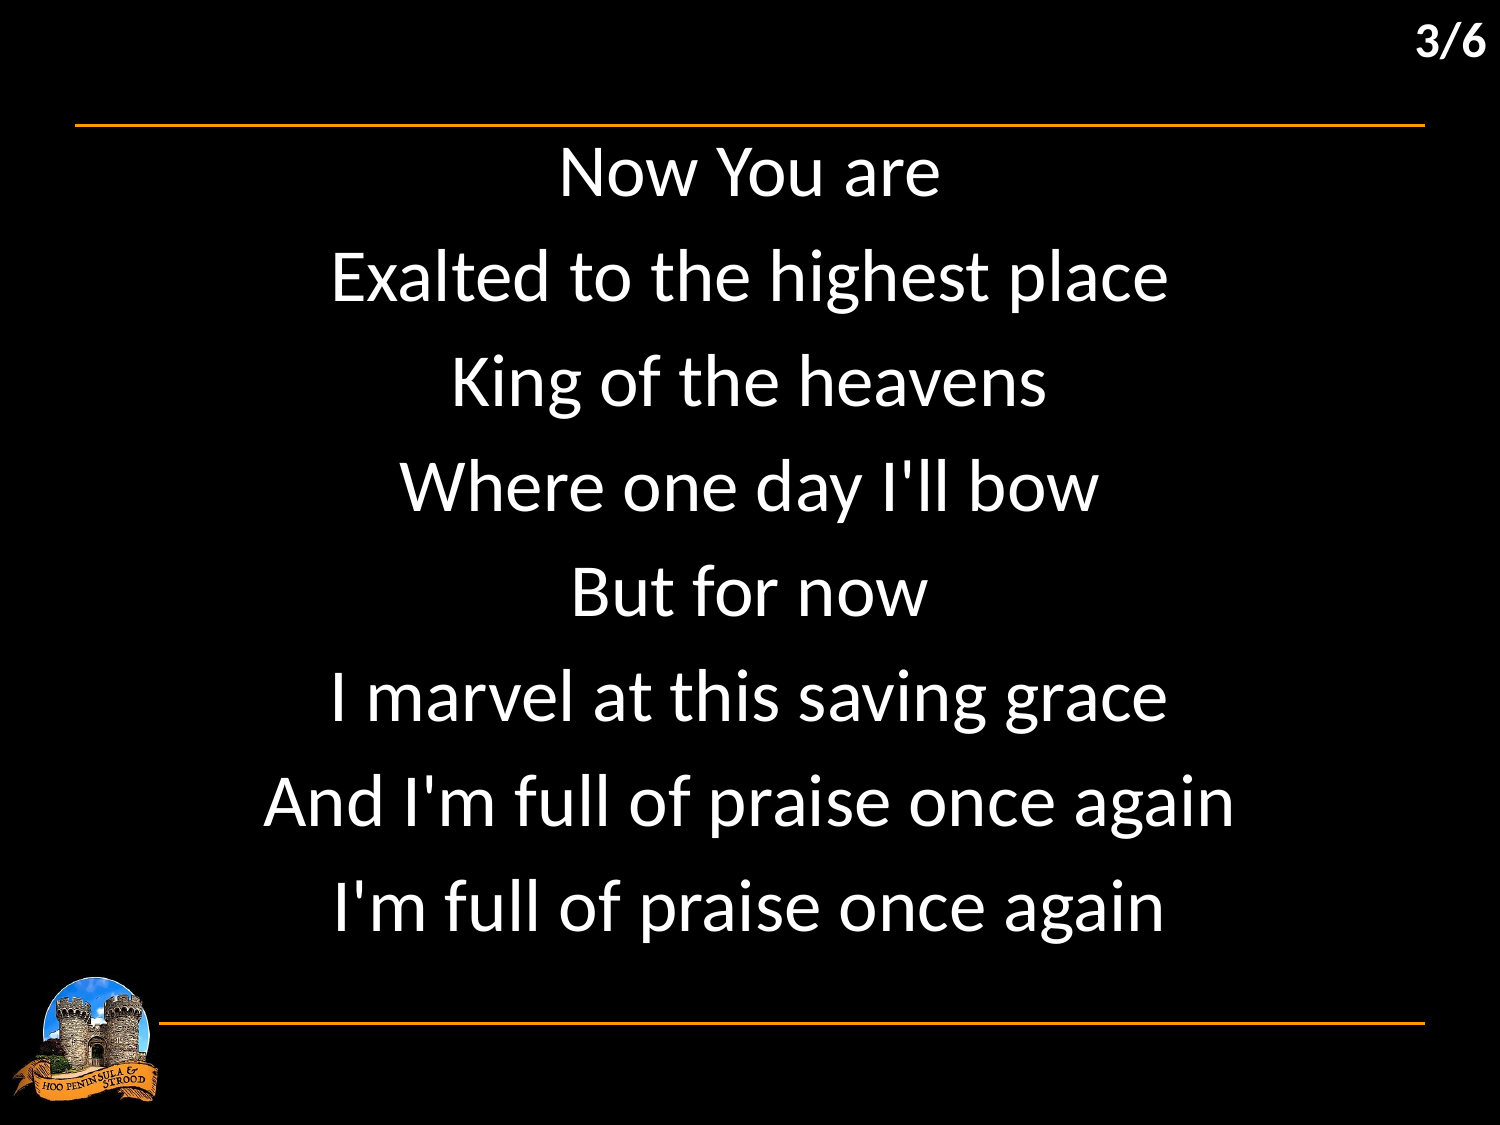

3/6
Now You are
Exalted to the highest place
King of the heavens
Where one day I'll bow
But for now
I marvel at this saving grace
And I'm full of praise once again
I'm full of praise once again